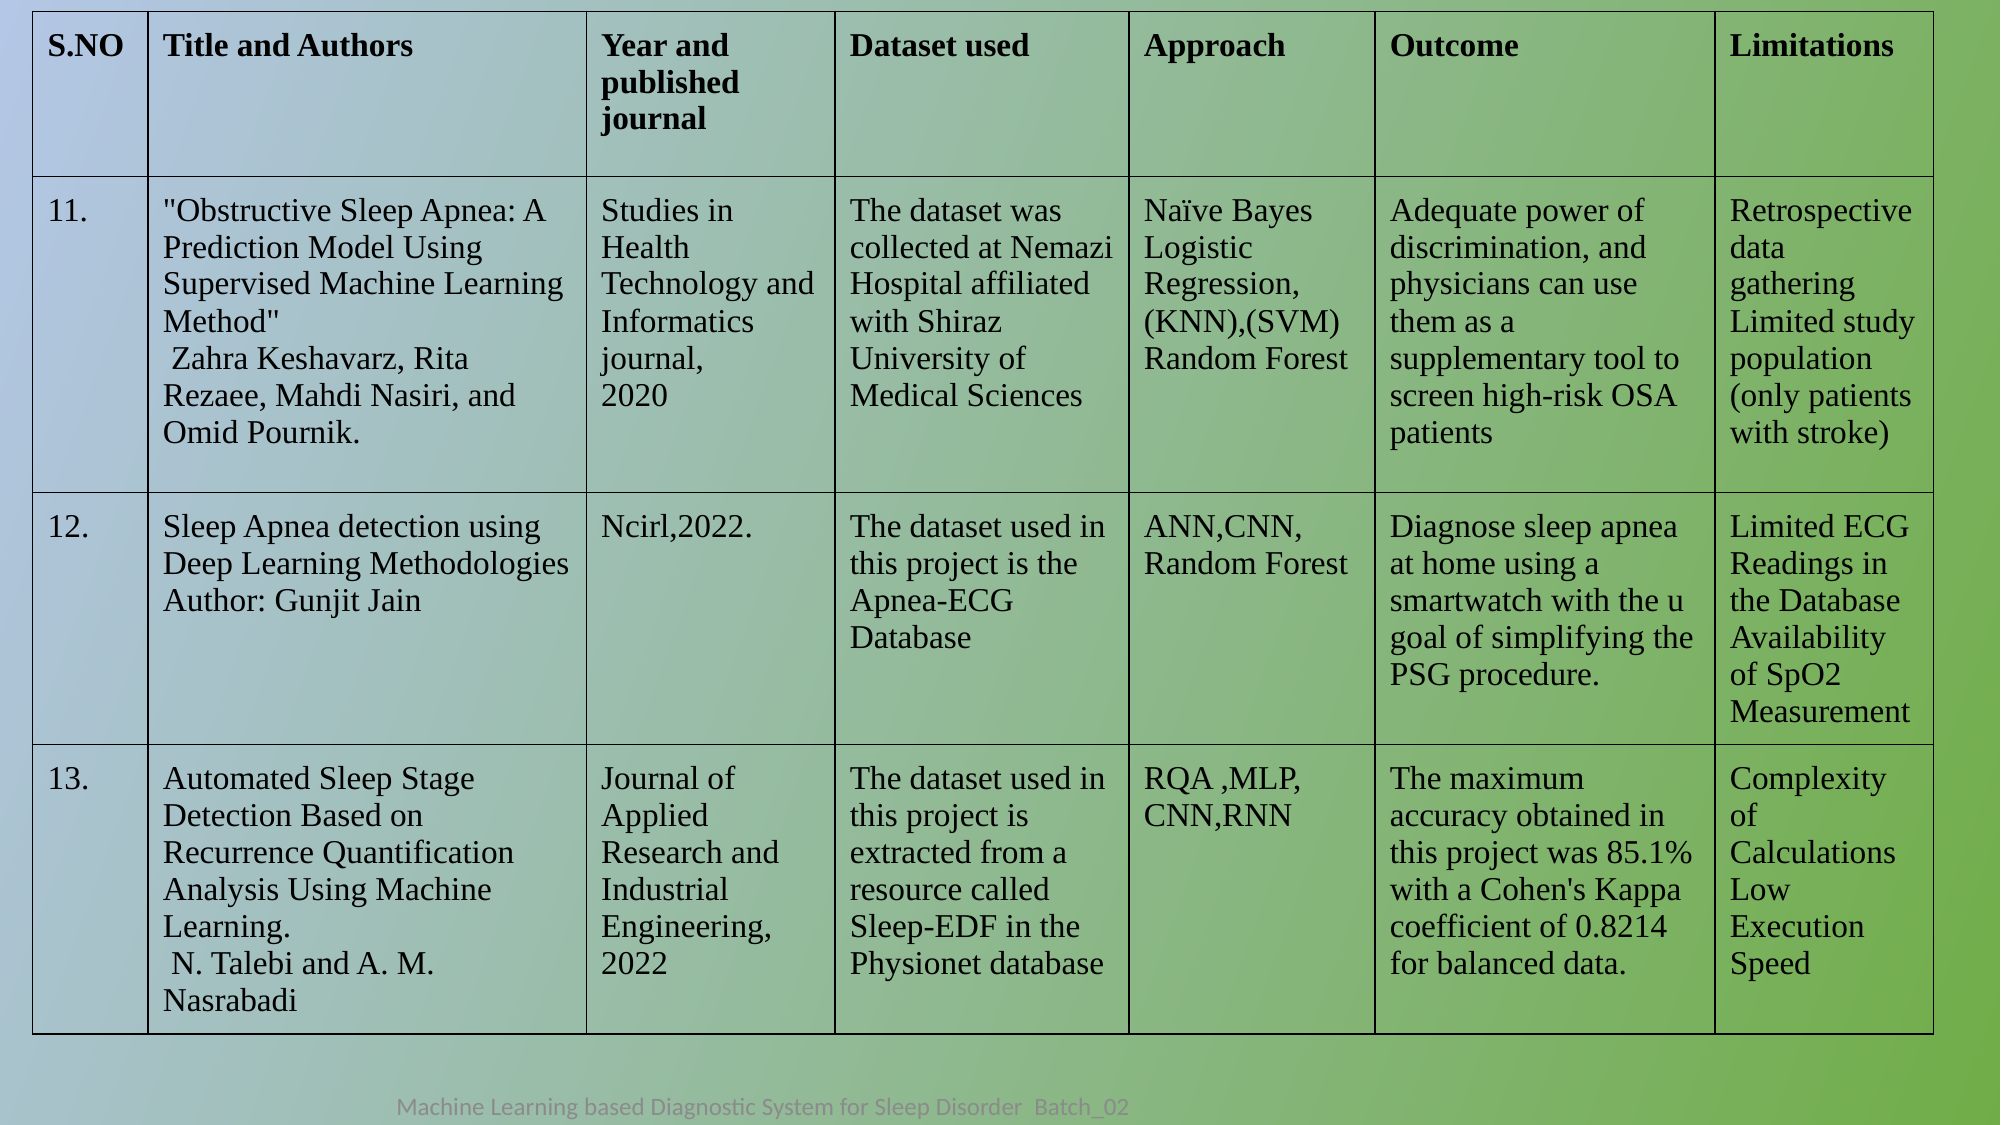

| S.NO | Title and Authors | Year and published journal | Dataset used | Approach | Outcome | Limitations |
| --- | --- | --- | --- | --- | --- | --- |
| 11. | "Obstructive Sleep Apnea: A Prediction Model Using Supervised Machine Learning Method" Zahra Keshavarz, Rita Rezaee, Mahdi Nasiri, and Omid Pournik. | Studies in Health Technology and Informatics journal, 2020 | The dataset was collected at Nemazi Hospital affiliated with Shiraz University of Medical Sciences | Naïve Bayes Logistic Regression, (KNN),(SVM) Random Forest | Adequate power of discrimination, and physicians can use them as a supplementary tool to screen high-risk OSA patients | Retrospective data gathering Limited study population (only patients with stroke) |
| 12. | Sleep Apnea detection using Deep Learning Methodologies Author: Gunjit Jain | Ncirl,2022. | The dataset used in this project is the Apnea-ECG Database | ANN,CNN, Random Forest | Diagnose sleep apnea at home using a smartwatch with the u goal of simplifying the PSG procedure. | Limited ECG Readings in the Database Availability of SpO2 Measurement |
| 13. | Automated Sleep Stage Detection Based on Recurrence Quantification Analysis Using Machine Learning. N. Talebi and A. M. Nasrabadi | Journal of Applied Research and Industrial Engineering, 2022 | The dataset used in this project is extracted from a resource called Sleep-EDF in the Physionet database | RQA ,MLP, CNN,RNN | The maximum accuracy obtained in this project was 85.1% with a Cohen's Kappa coefficient of 0.8214 for balanced data. | Complexity of Calculations Low Execution Speed |
Machine Learning based Diagnostic System for Sleep Disorder  Batch_02